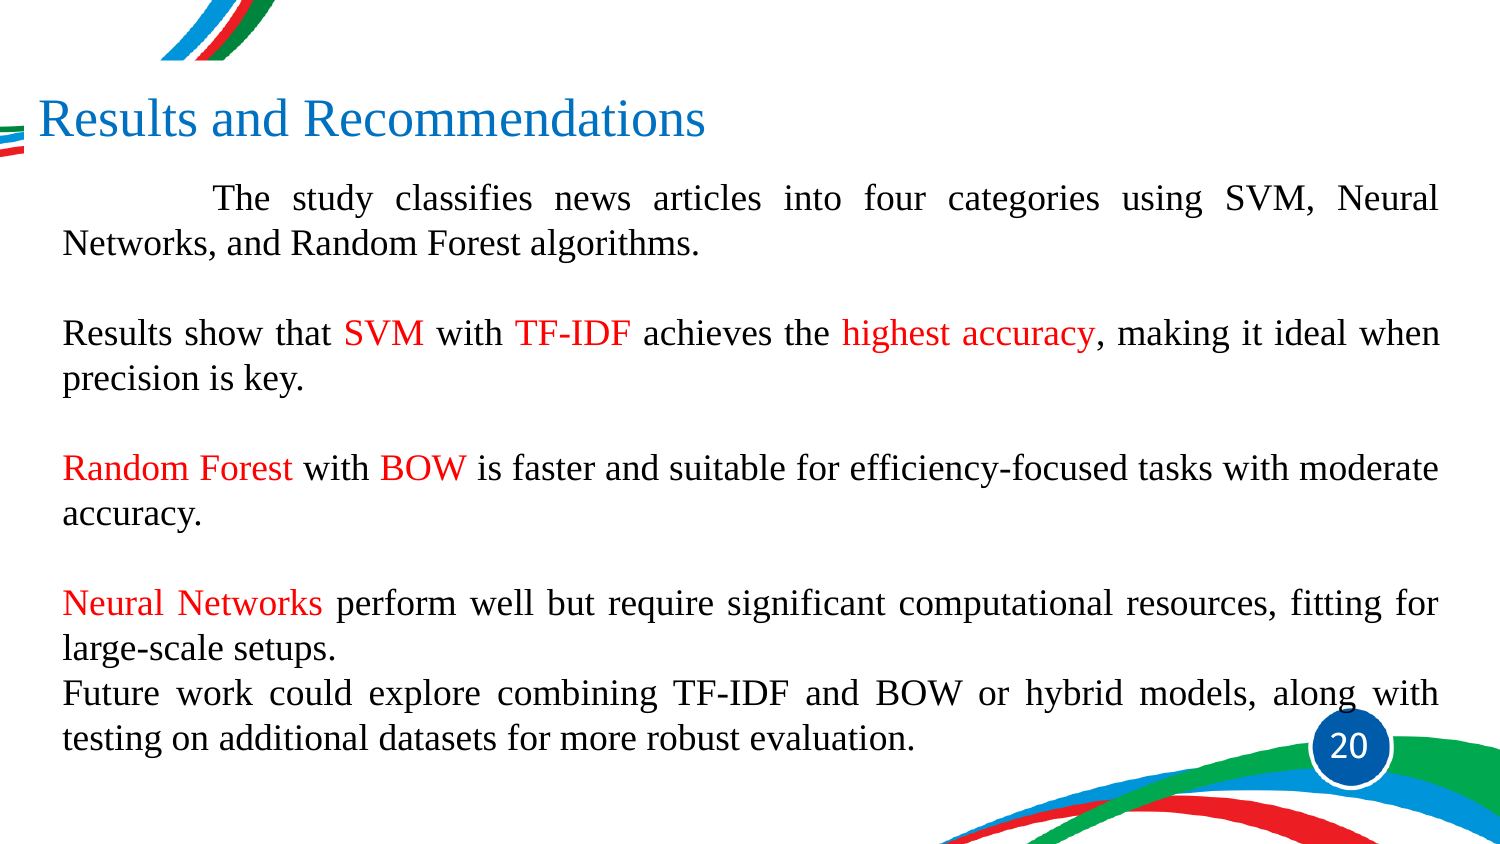

Results and Recommendations
	The study classifies news articles into four categories using SVM, Neural Networks, and Random Forest algorithms.

Results show that SVM with TF-IDF achieves the highest accuracy, making it ideal when precision is key.

Random Forest with BOW is faster and suitable for efficiency-focused tasks with moderate accuracy.

Neural Networks perform well but require significant computational resources, fitting for large-scale setups.
Future work could explore combining TF-IDF and BOW or hybrid models, along with testing on additional datasets for more robust evaluation.
20